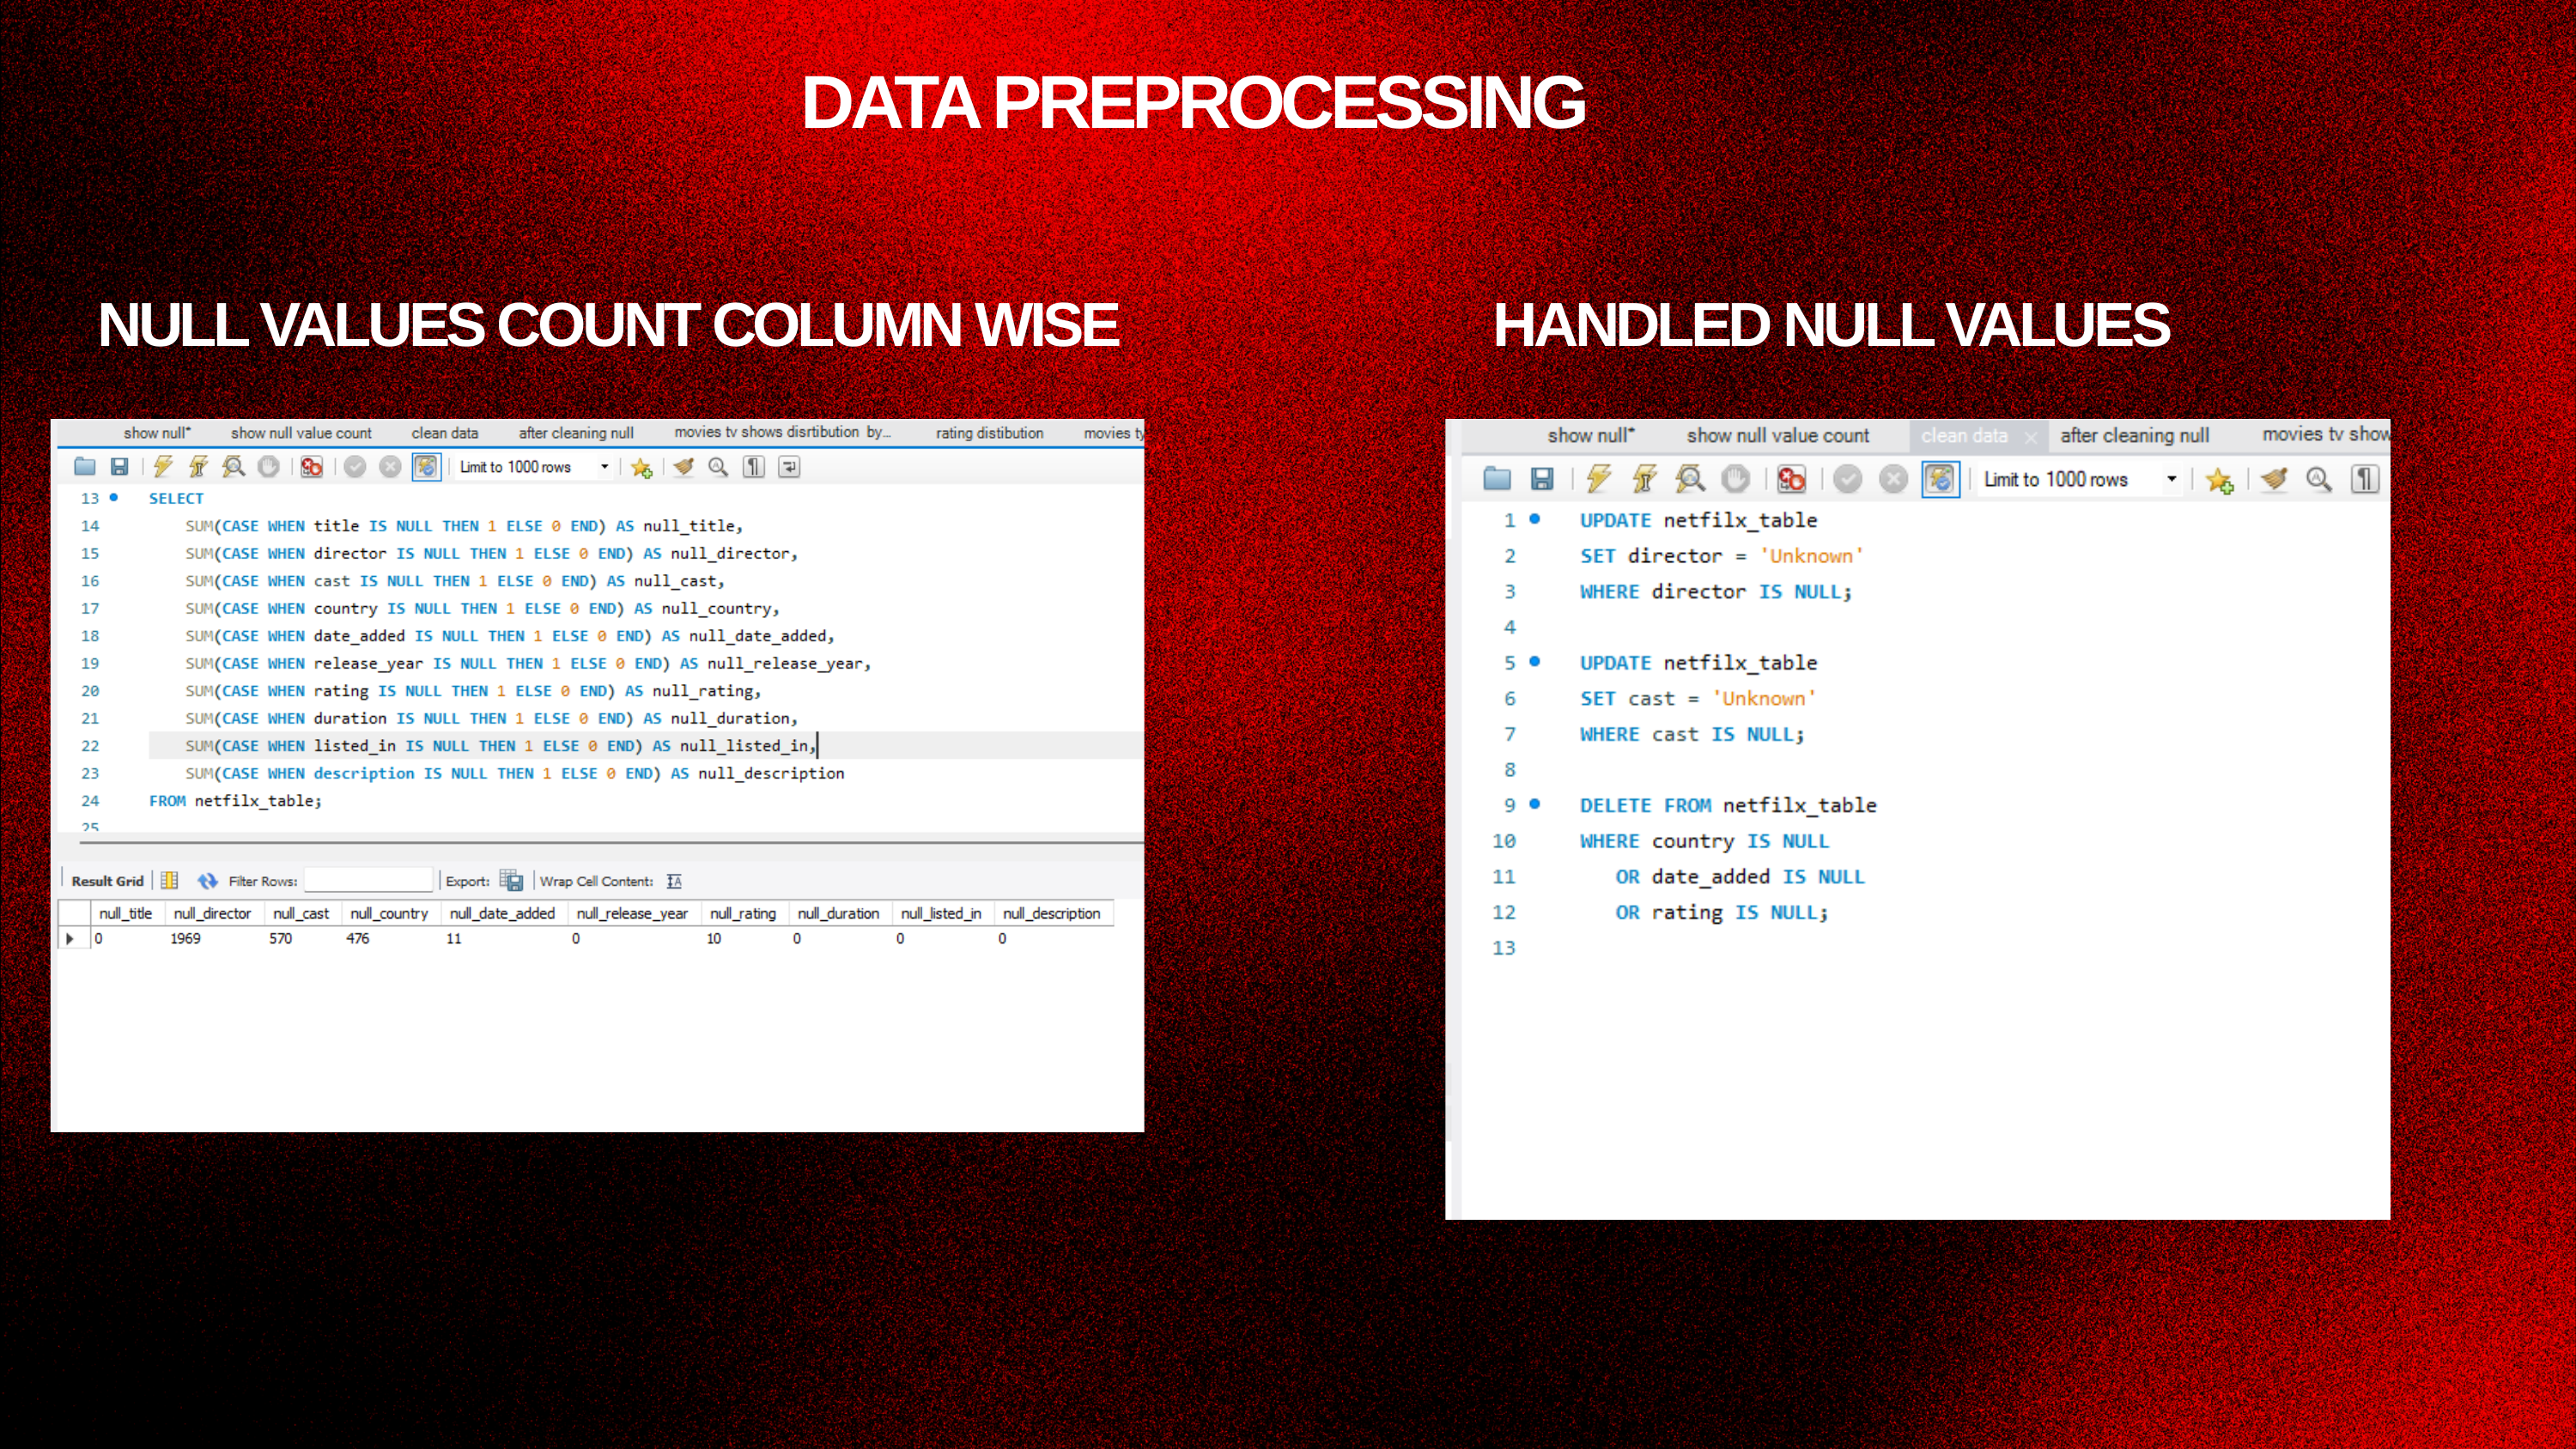

DATA PREPROCESSING
NULL VALUES COUNT COLUMN WISE
HANDLED NULL VALUES